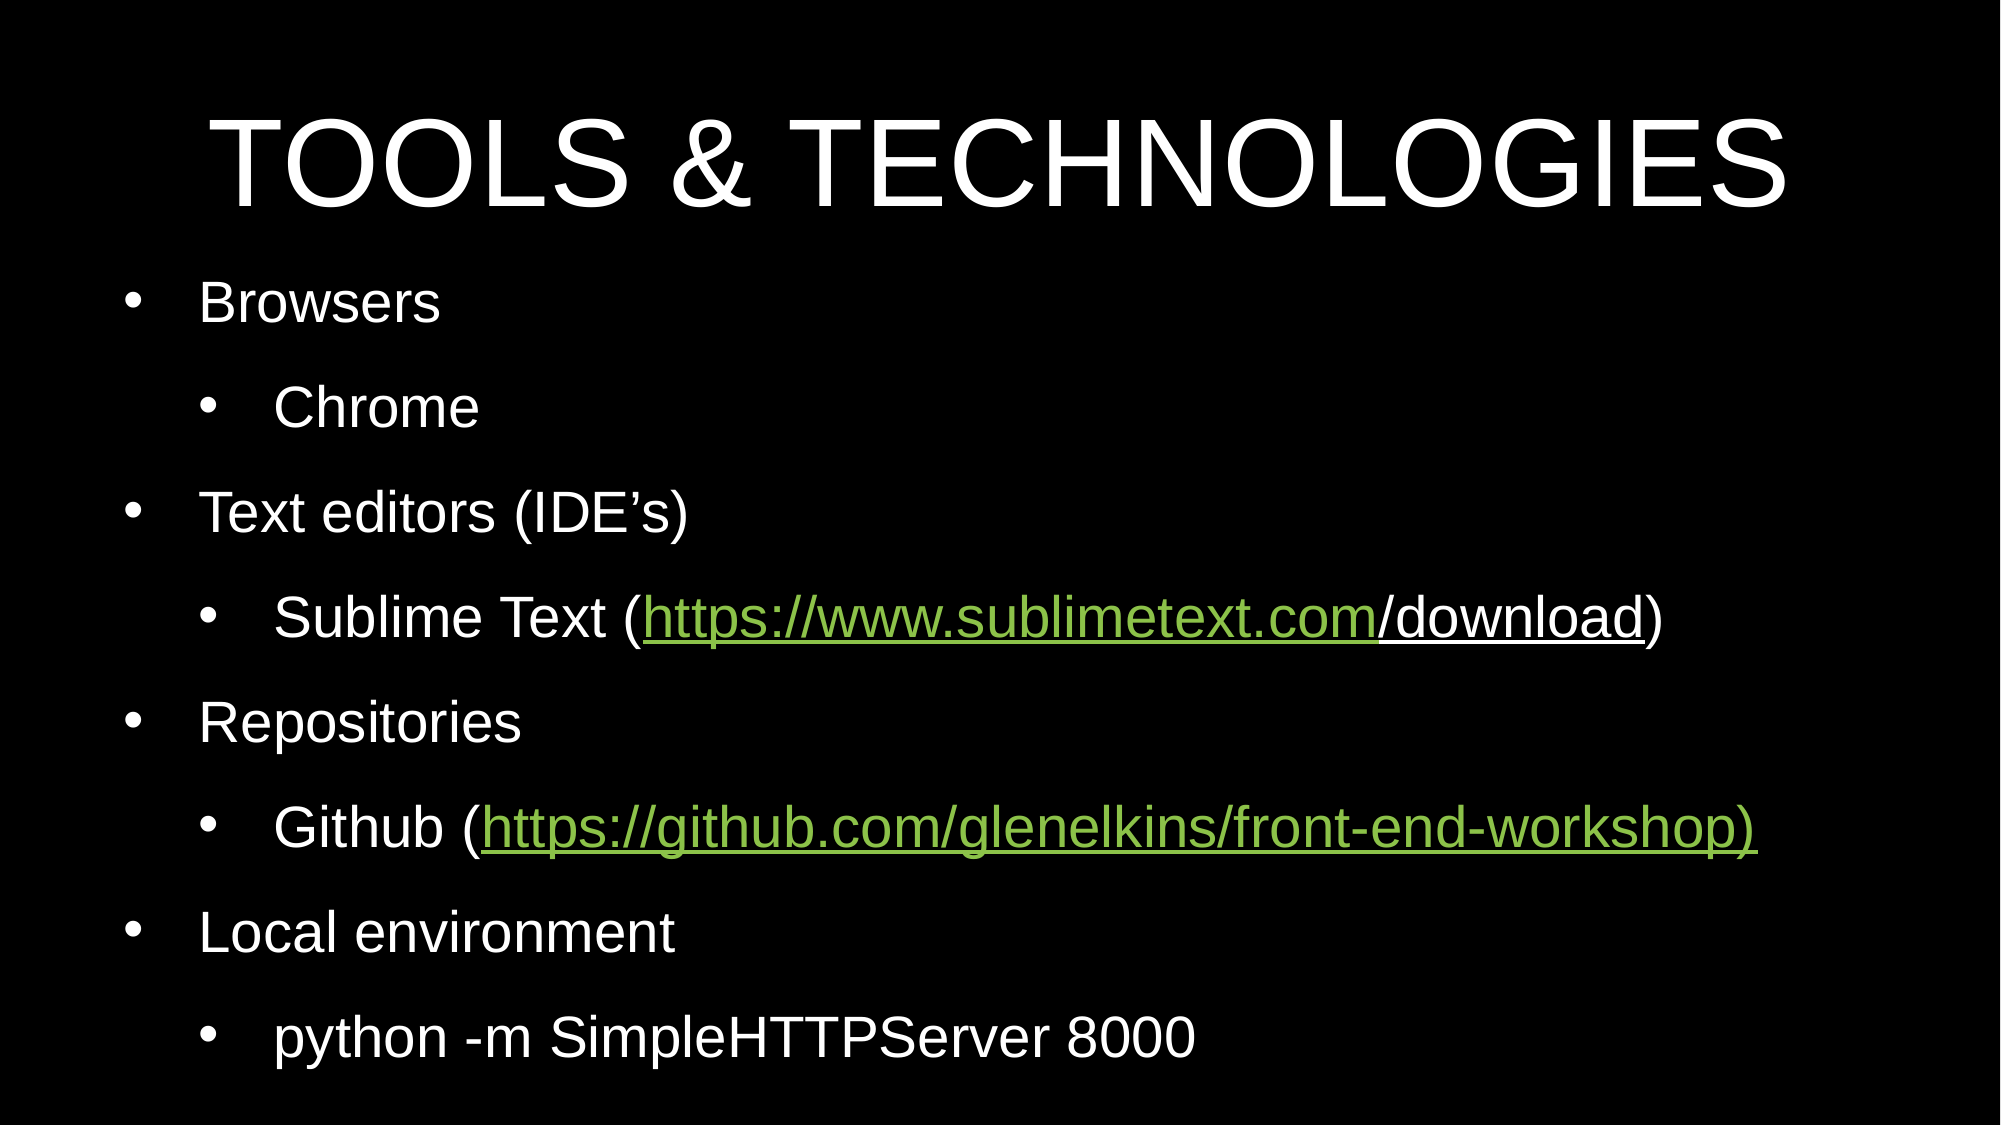

# Tools & technologies
Browsers
Chrome
Text editors (IDE’s)
Sublime Text (https://www.sublimetext.com/download)
Repositories
Github (https://github.com/glenelkins/front-end-workshop)
Local environment
python -m SimpleHTTPServer 8000